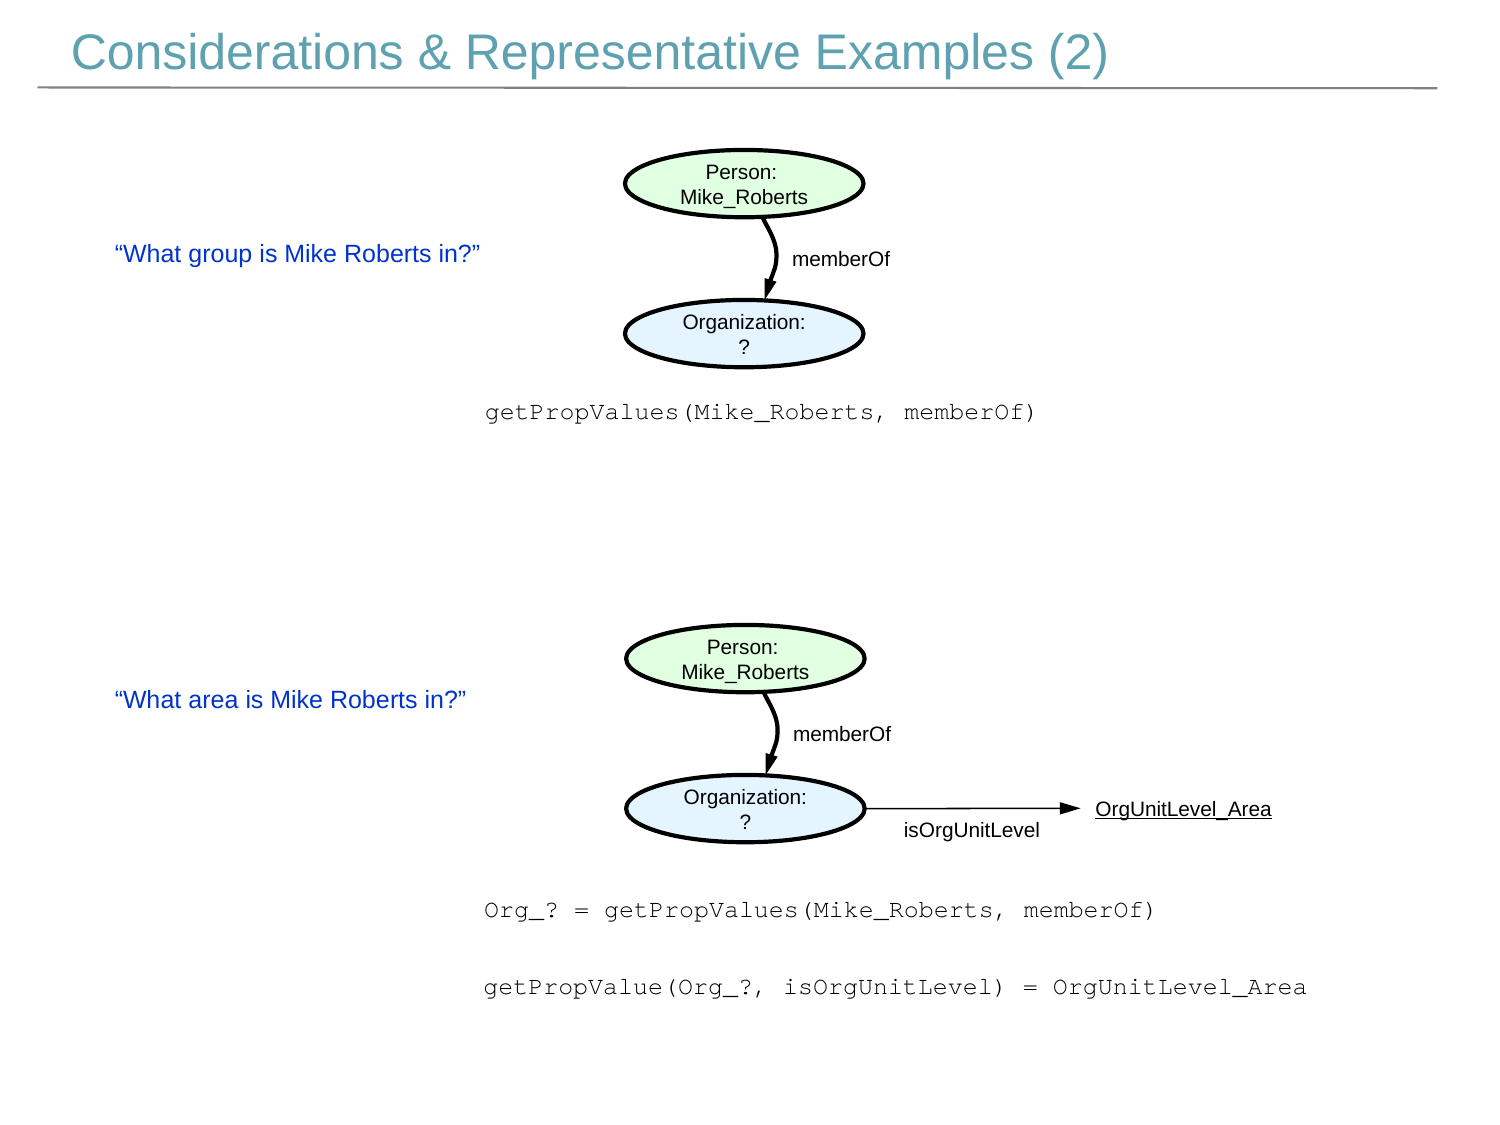

Considerations & Representative Examples (2)
Person:
Mike_Roberts

“What group is Mike Roberts in?”
memberOf
Organization: ?
getPropValues(Mike_Roberts, memberOf)
Person:
Mike_Roberts
“What area is Mike Roberts in?”

memberOf
Organization: ?
OrgUnitLevel_Area
isOrgUnitLevel
Org_? = getPropValues(Mike_Roberts, memberOf)
getPropValue(Org_?, isOrgUnitLevel) = OrgUnitLevel_Area